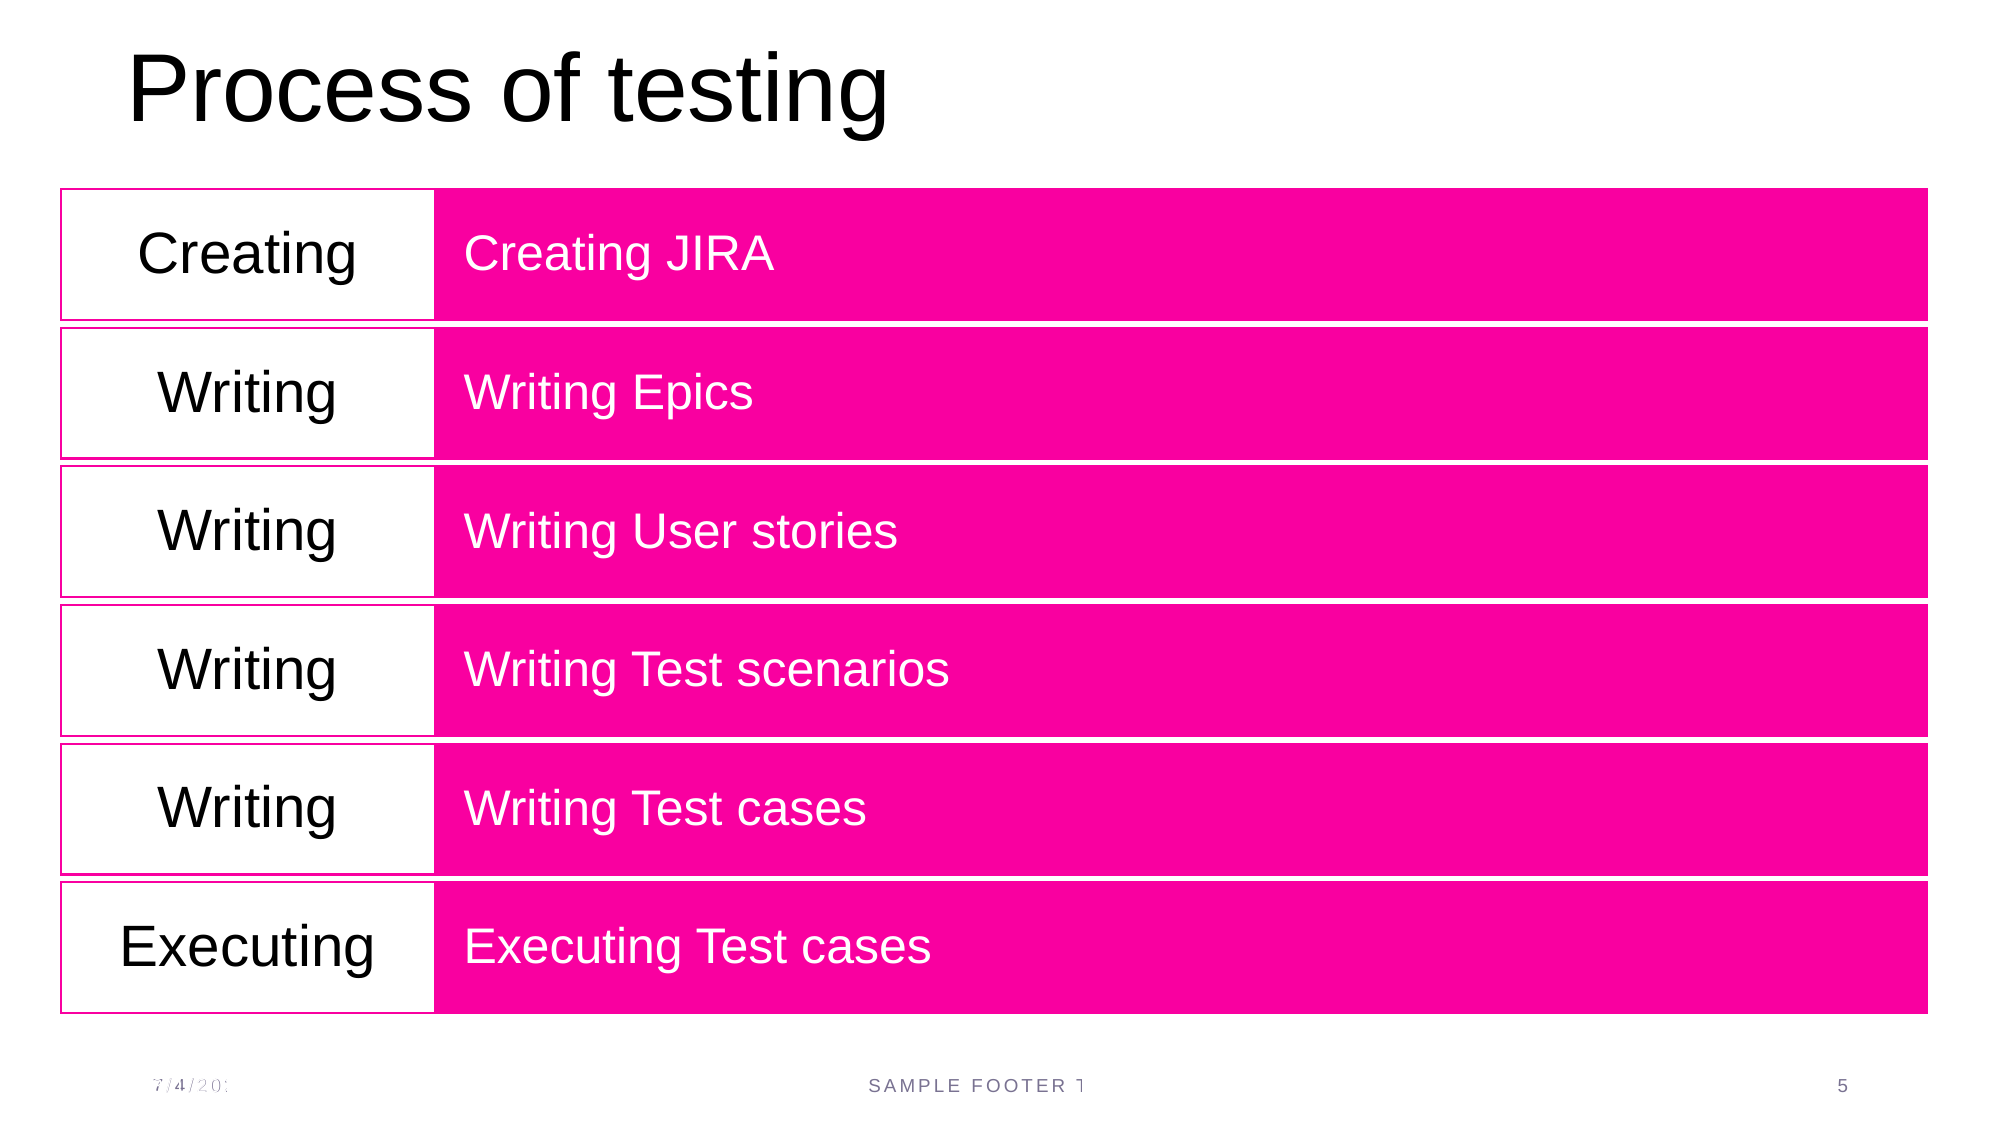

# Process of testing
Creating JIRA
Creating
Writing Epics
Writing
Writing User stories
Writing
Writing Test scenarios
Writing
Writing Test cases
Writing
Executing Test cases
Executing
3/1/20XX
SAMPLE FOOTER TEXT
5